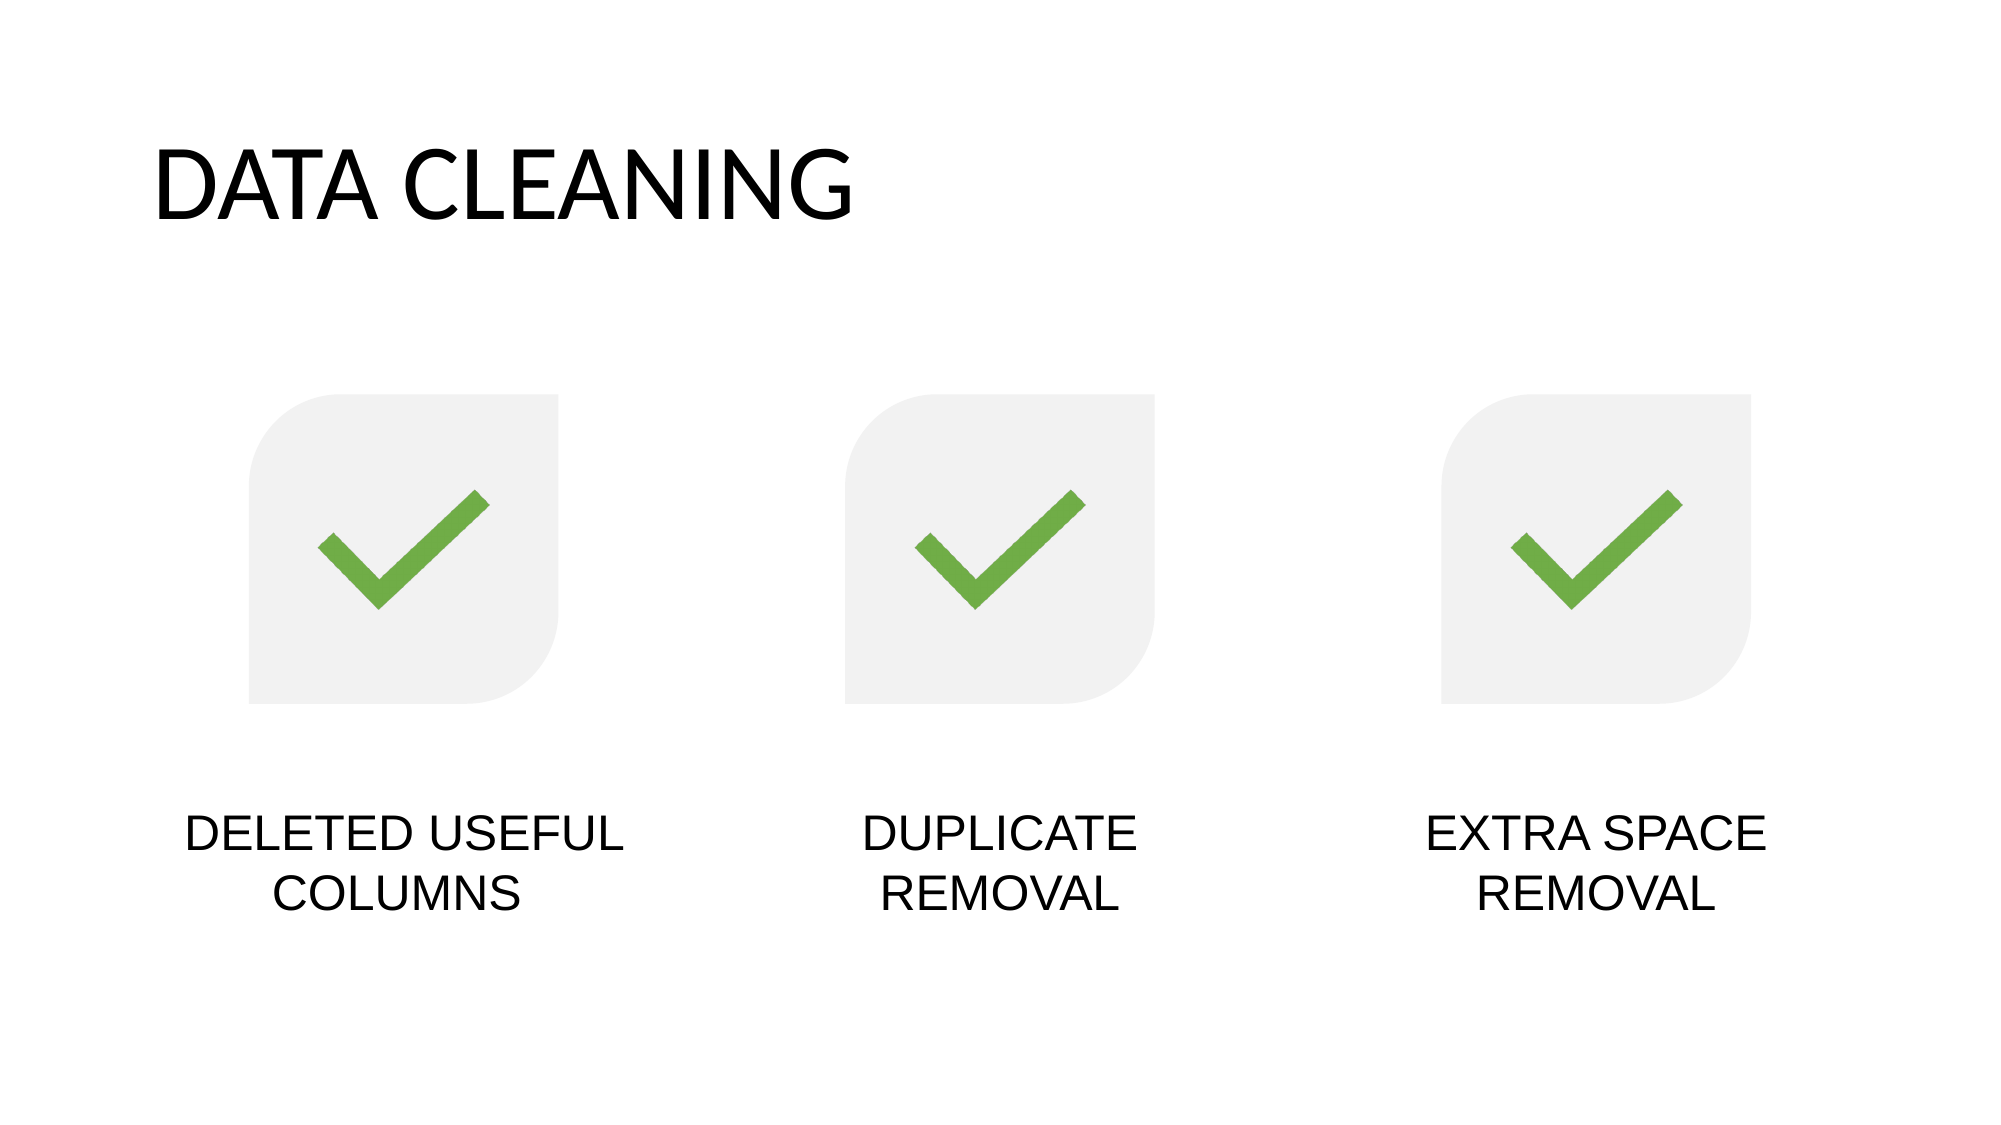

# DATA CLEANING
Deleted useful columns
Duplicate removal
Extra Space Removal